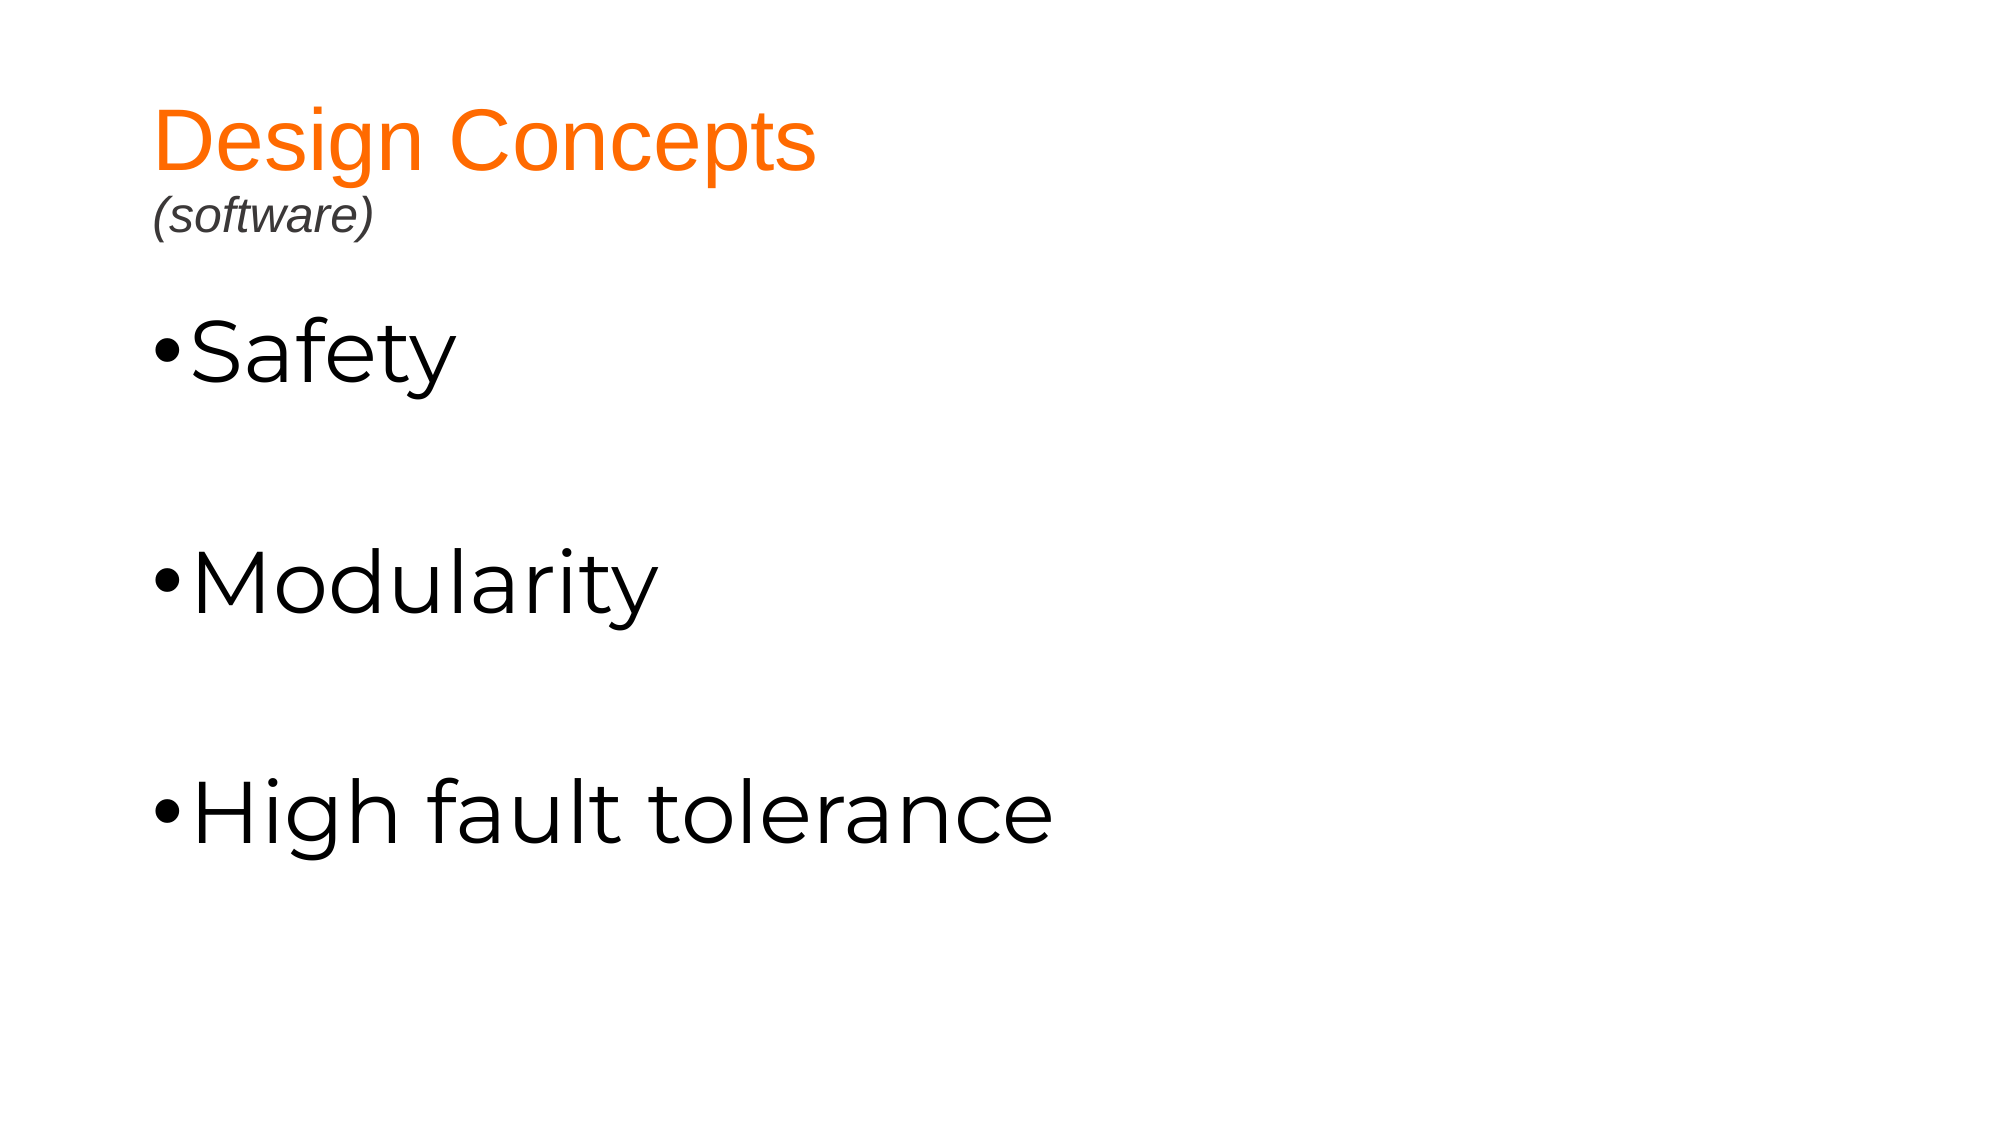

# Design Concepts (software)
Safety

Modularity

High fault tolerance